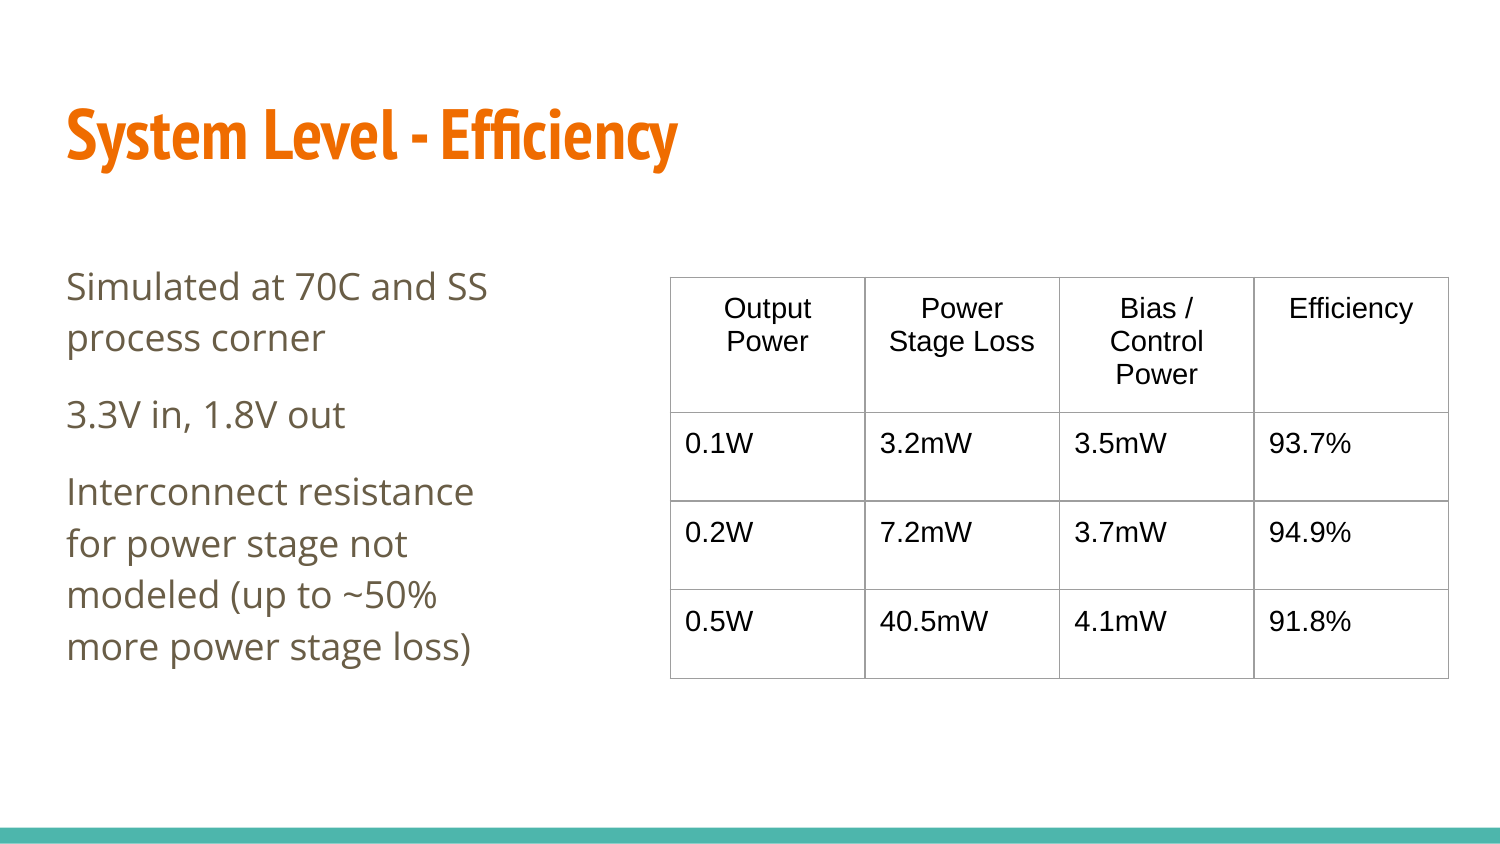

# System Level - Efficiency
Simulated at 70C and SS process corner
3.3V in, 1.8V out
Interconnect resistance for power stage not modeled (up to ~50% more power stage loss)
| Output Power | Power Stage Loss | Bias / Control Power | Efficiency |
| --- | --- | --- | --- |
| 0.1W | 3.2mW | 3.5mW | 93.7% |
| 0.2W | 7.2mW | 3.7mW | 94.9% |
| 0.5W | 40.5mW | 4.1mW | 91.8% |